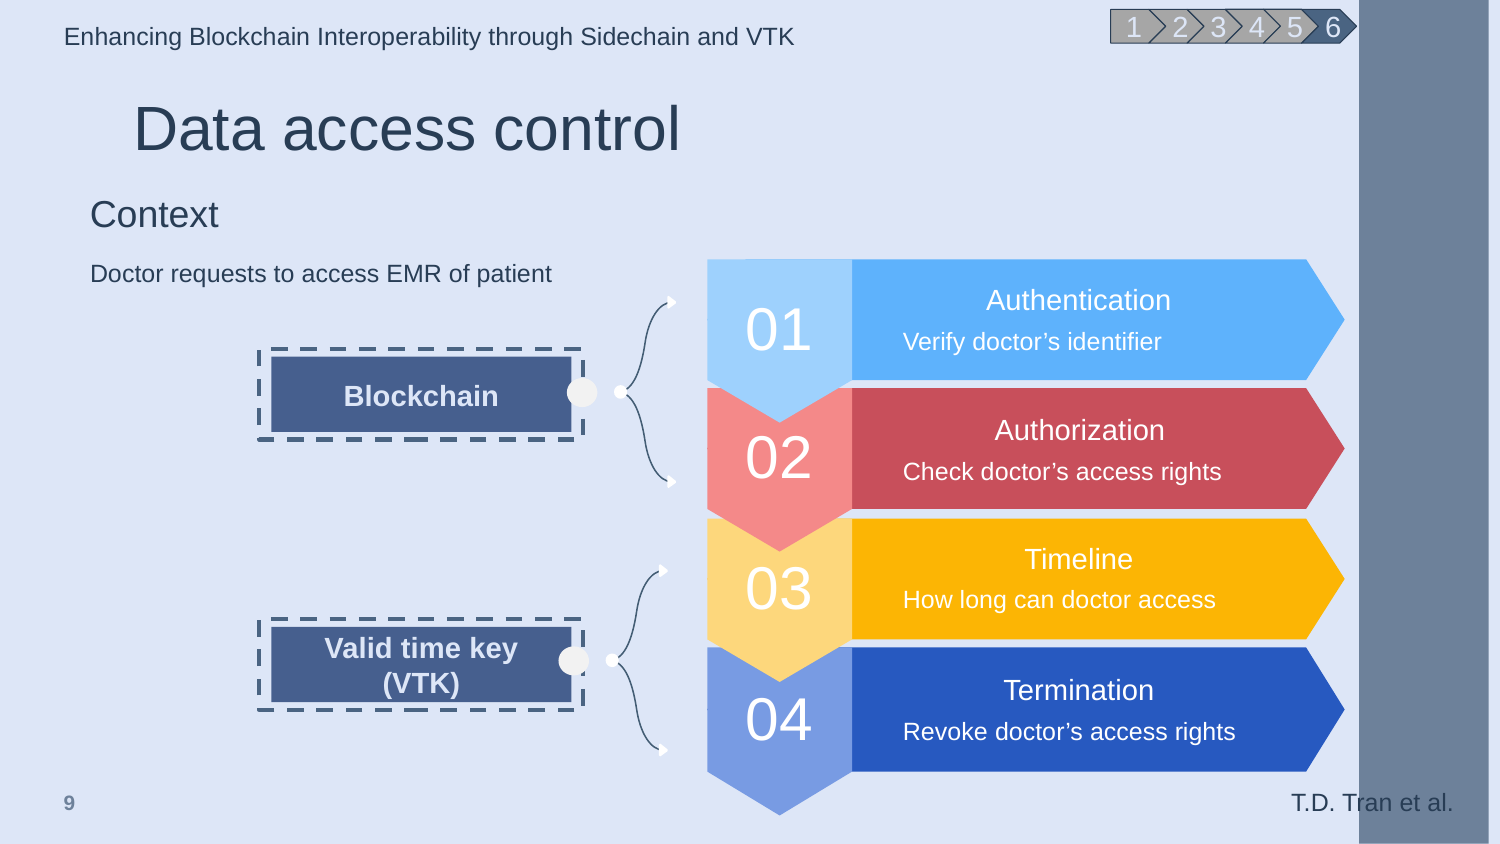

4
5
1
2
3
6
# Data access control
Context
Doctor requests to access EMR of patient
01

Authentication

Verify doctor’s identifier

Blockchain
02

Authorization
Check doctor’s access rights

03
Timeline

How long can doctor access

Valid time key (VTK)
04

Termination
Revoke doctor’s access rights
9